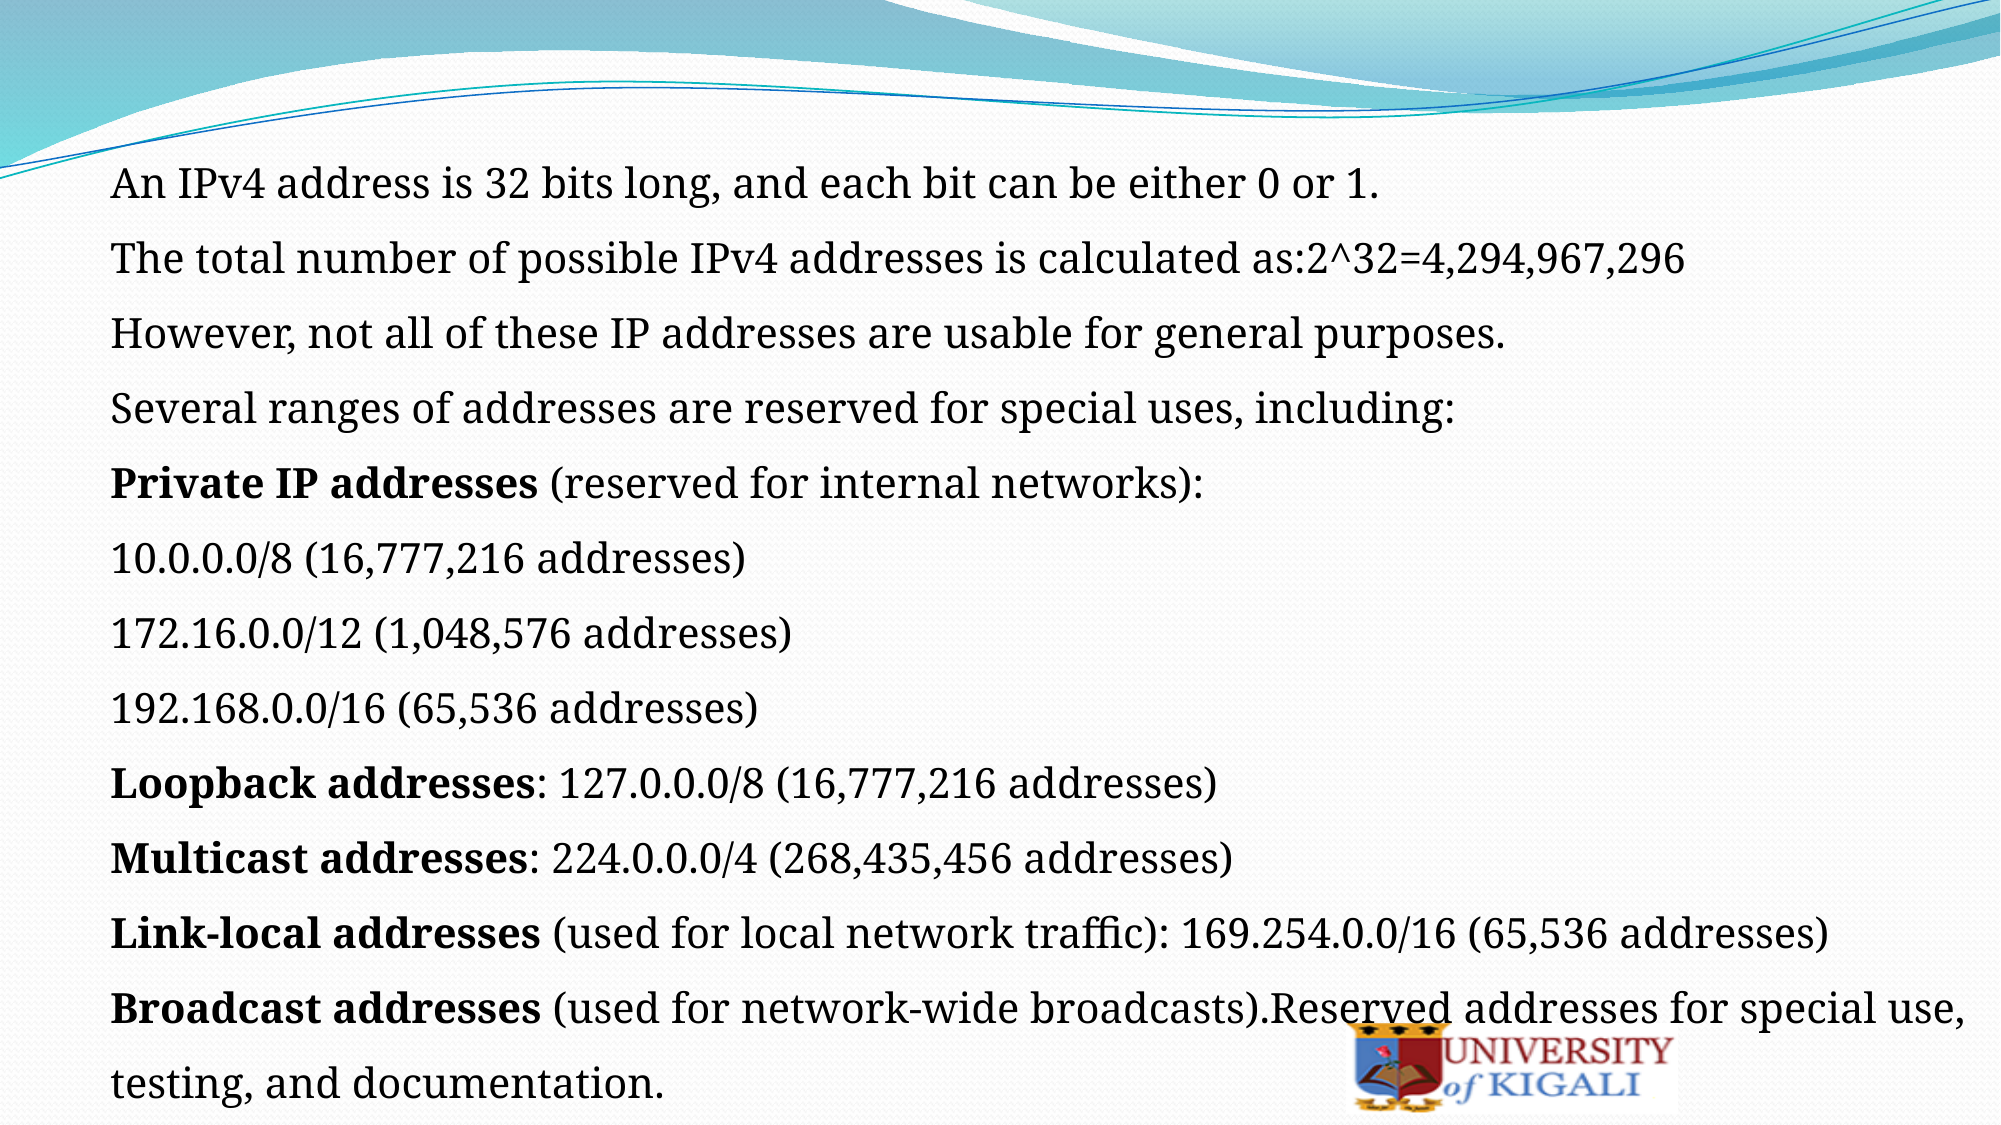

An IPv4 address is 32 bits long, and each bit can be either 0 or 1.
The total number of possible IPv4 addresses is calculated as:2^32=4,294,967,296
However, not all of these IP addresses are usable for general purposes.
Several ranges of addresses are reserved for special uses, including:
Private IP addresses (reserved for internal networks):
10.0.0.0/8 (16,777,216 addresses)
172.16.0.0/12 (1,048,576 addresses)
192.168.0.0/16 (65,536 addresses)
Loopback addresses: 127.0.0.0/8 (16,777,216 addresses)
Multicast addresses: 224.0.0.0/4 (268,435,456 addresses)
Link-local addresses (used for local network traffic): 169.254.0.0/16 (65,536 addresses)
Broadcast addresses (used for network-wide broadcasts).Reserved addresses for special use, testing, and documentation.